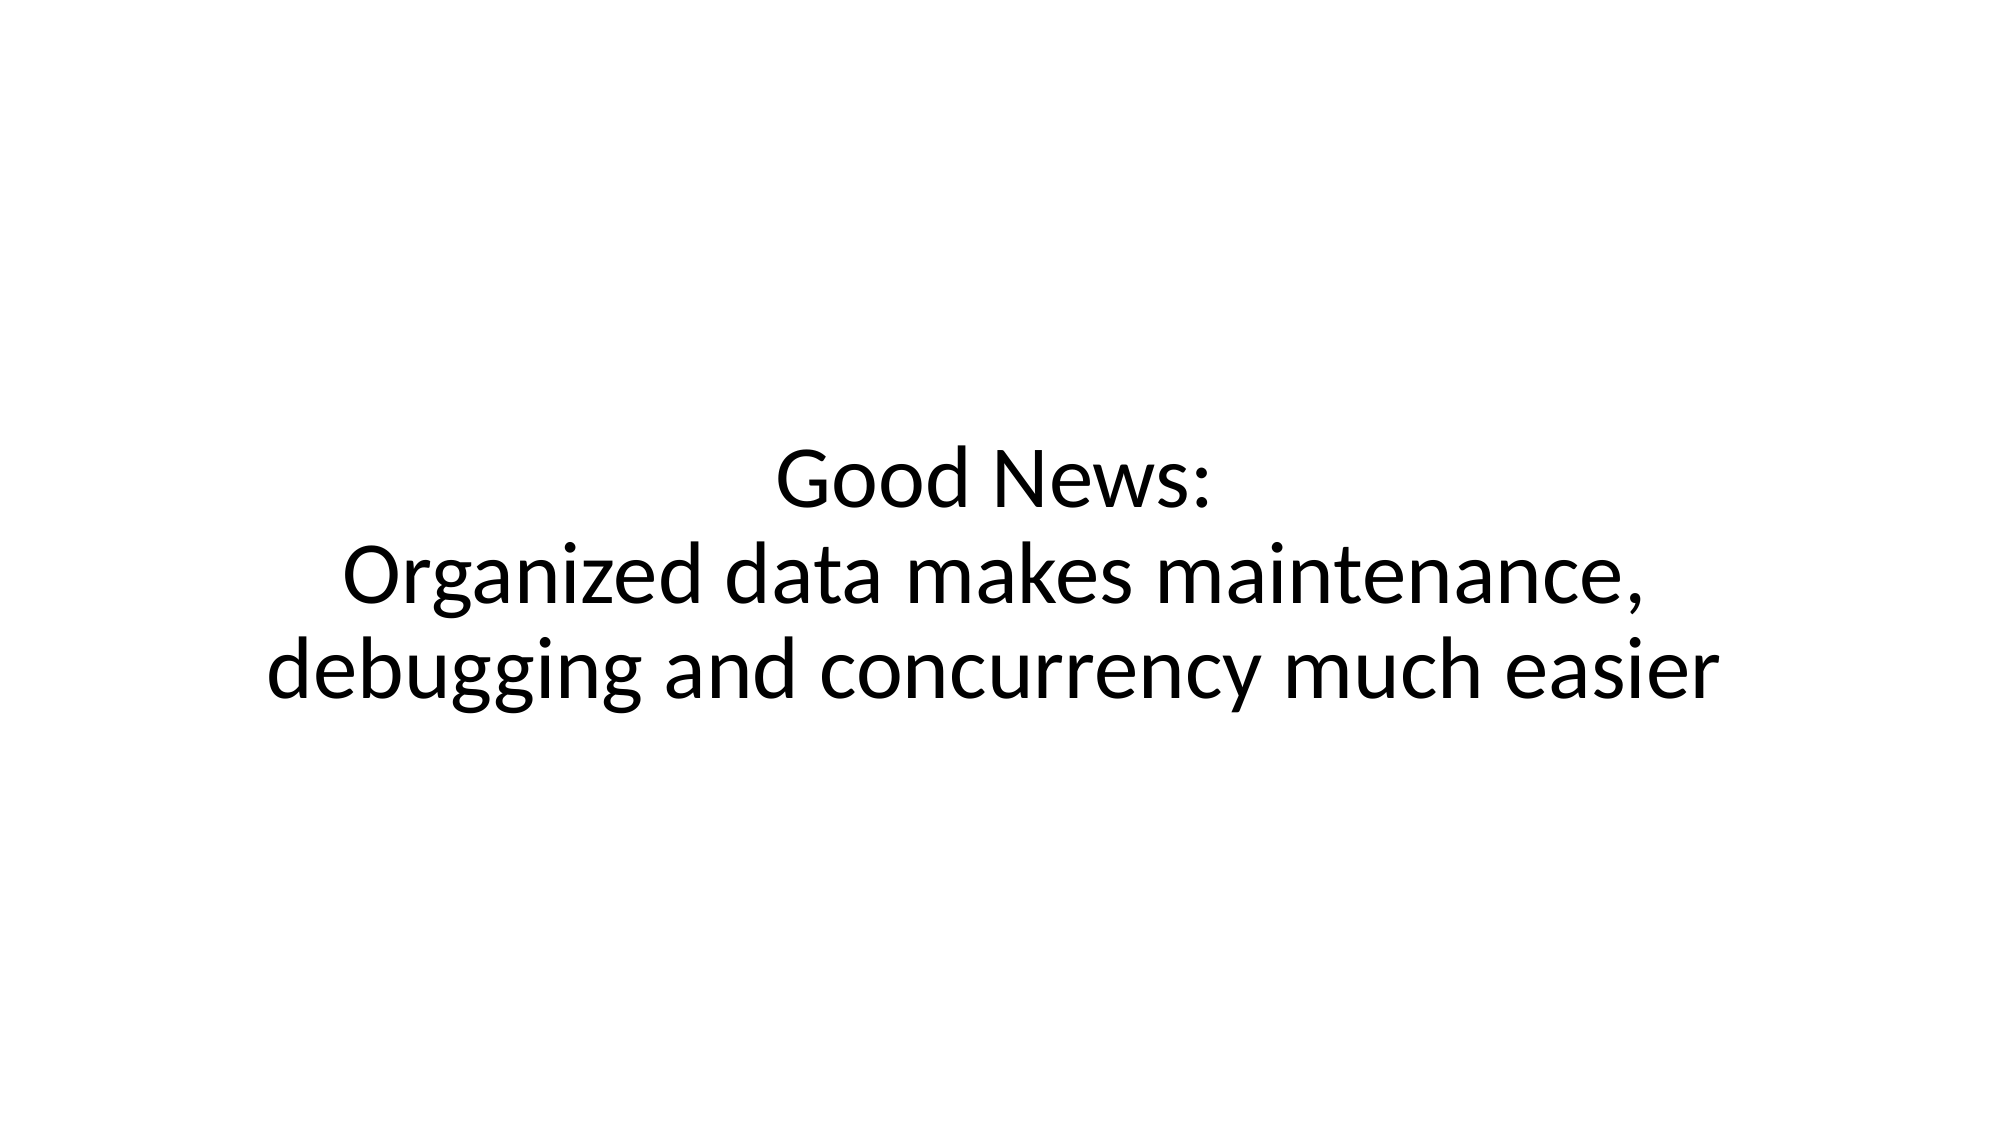

# Good News: Organized data makes maintenance, debugging and concurrency much easier